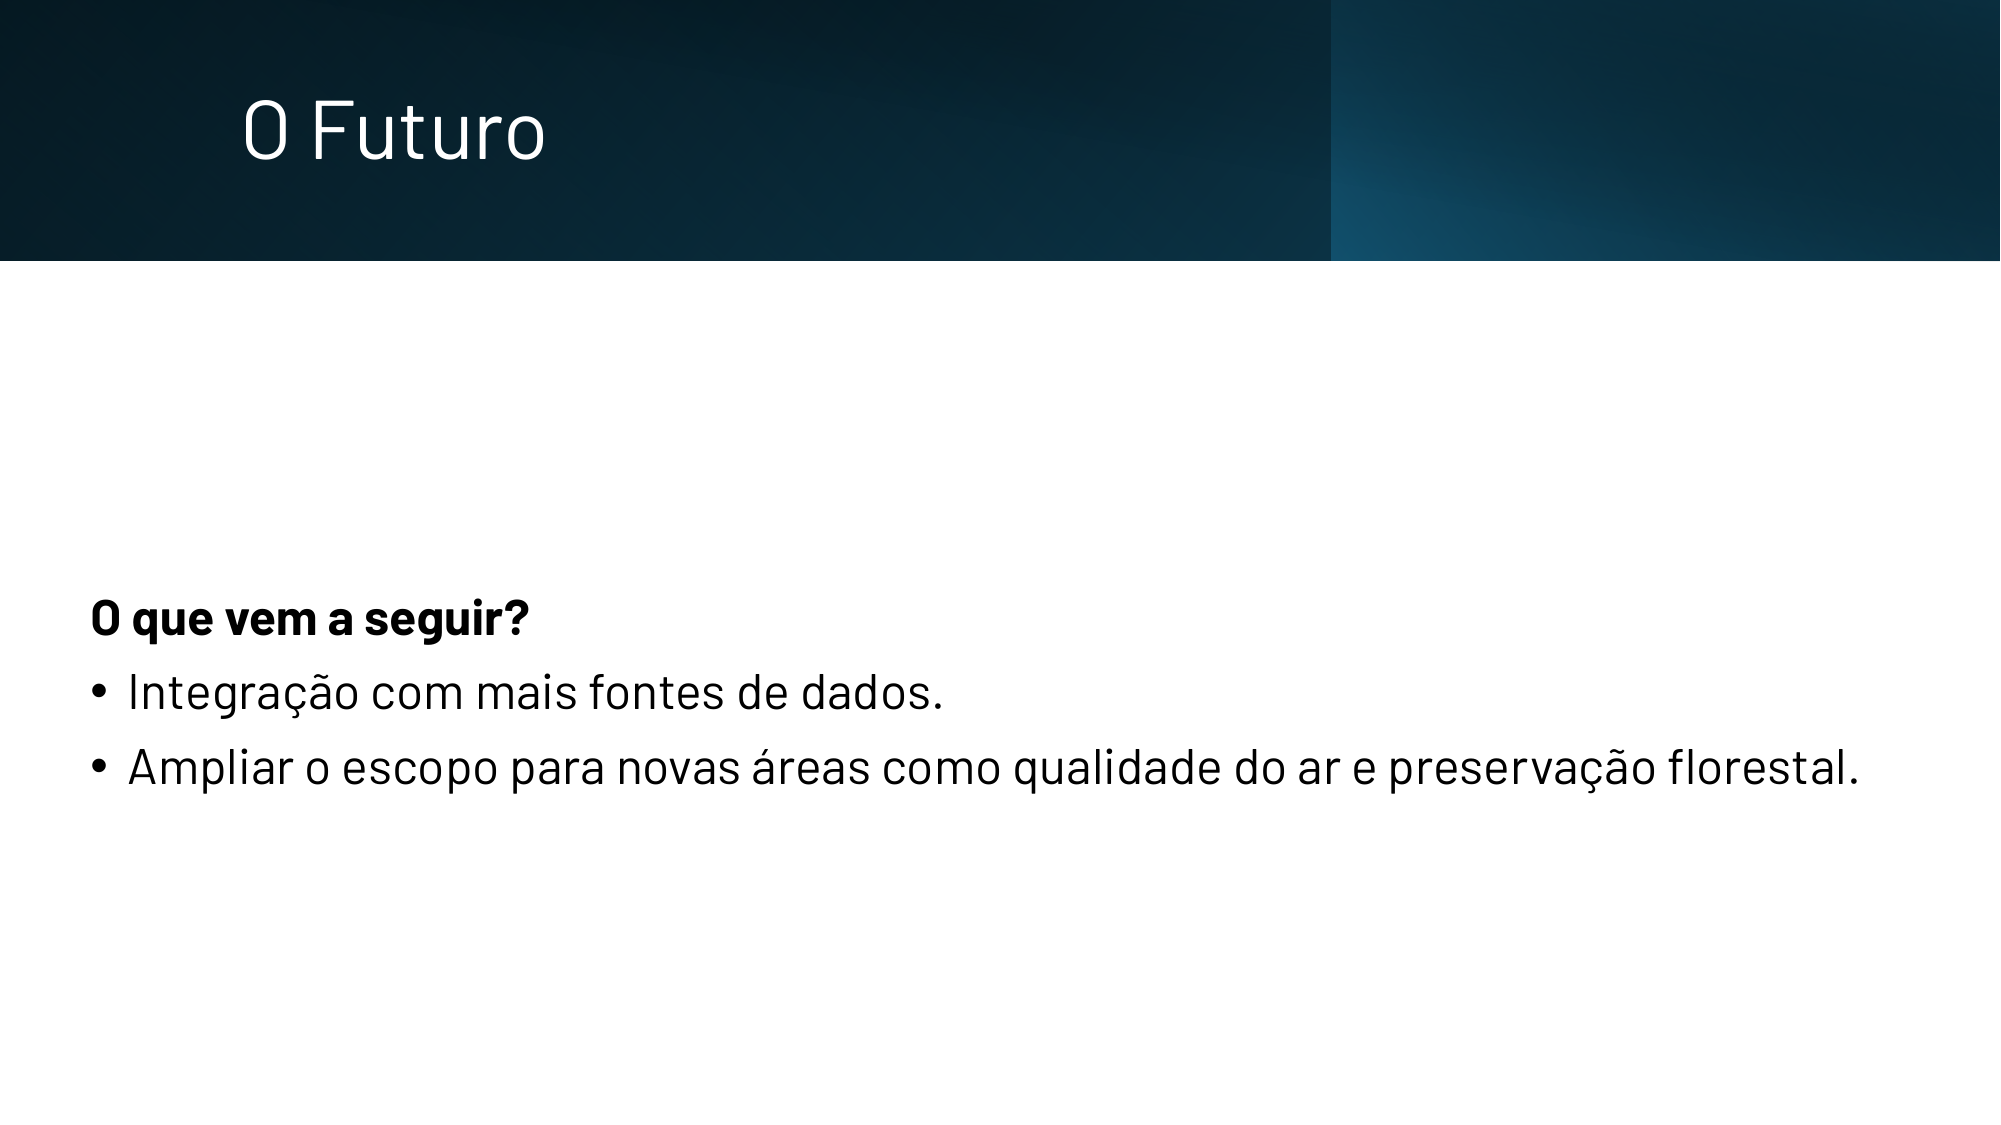

# O Futuro
O que vem a seguir?
Integração com mais fontes de dados.
Ampliar o escopo para novas áreas como qualidade do ar e preservação florestal.